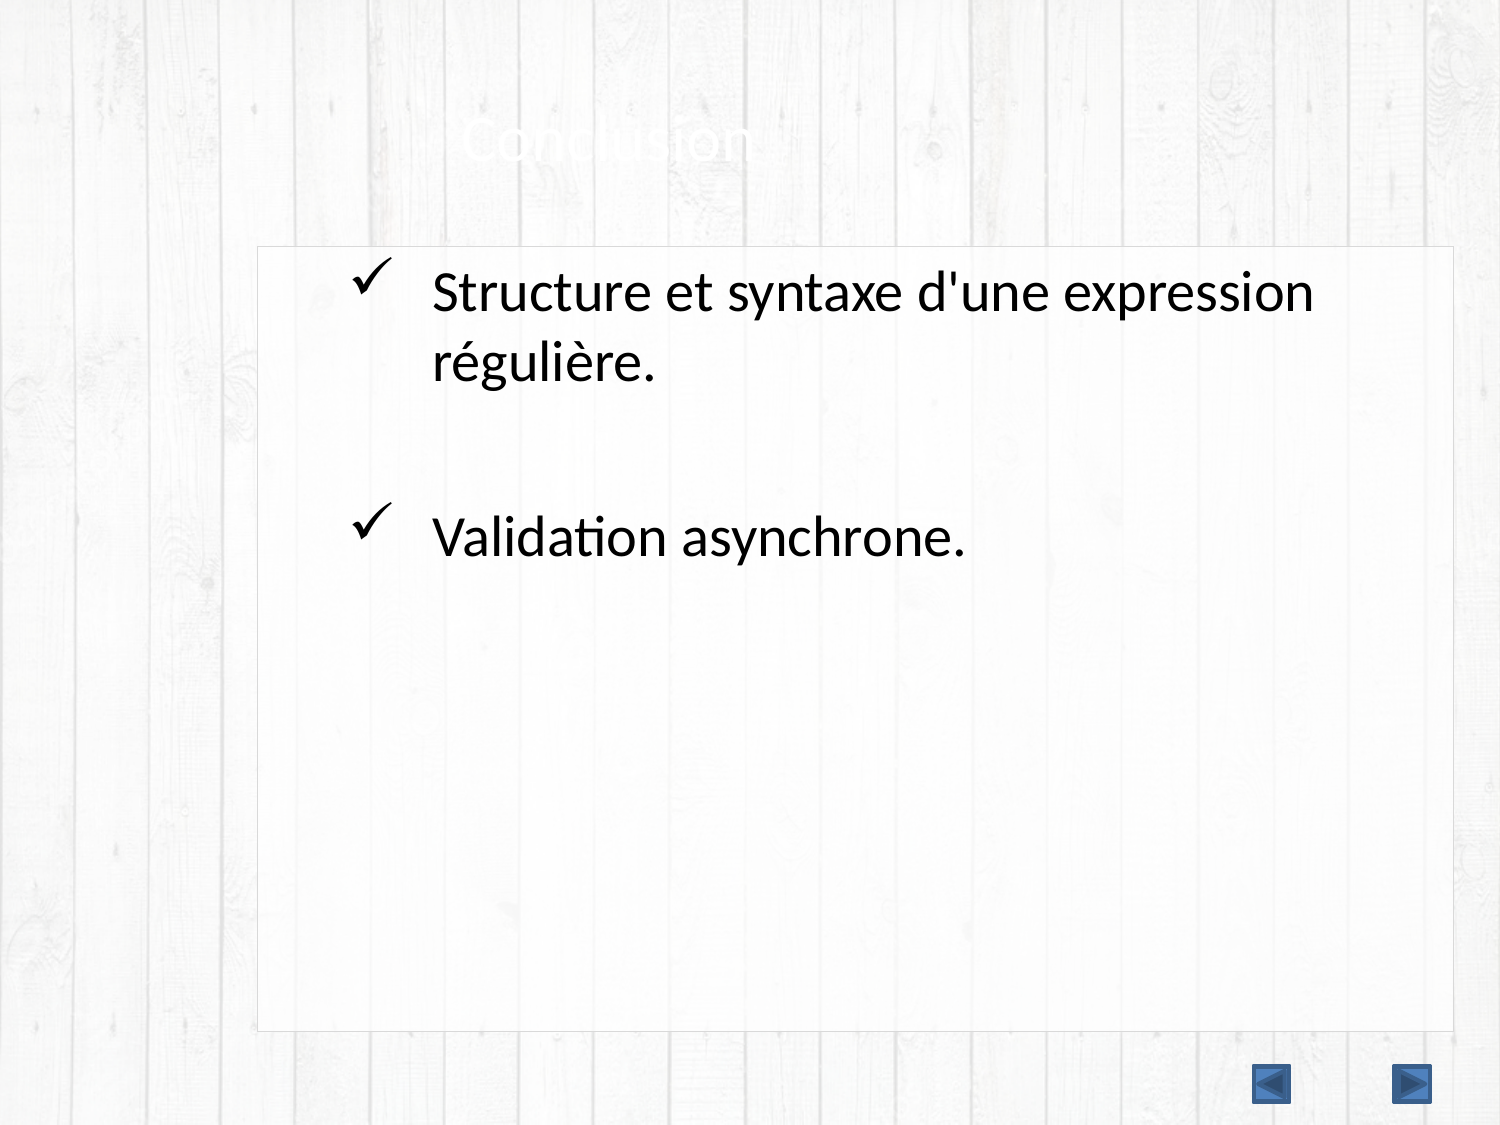

# Conclusion
Structure et syntaxe d'une expression régulière.

Validation asynchrone.